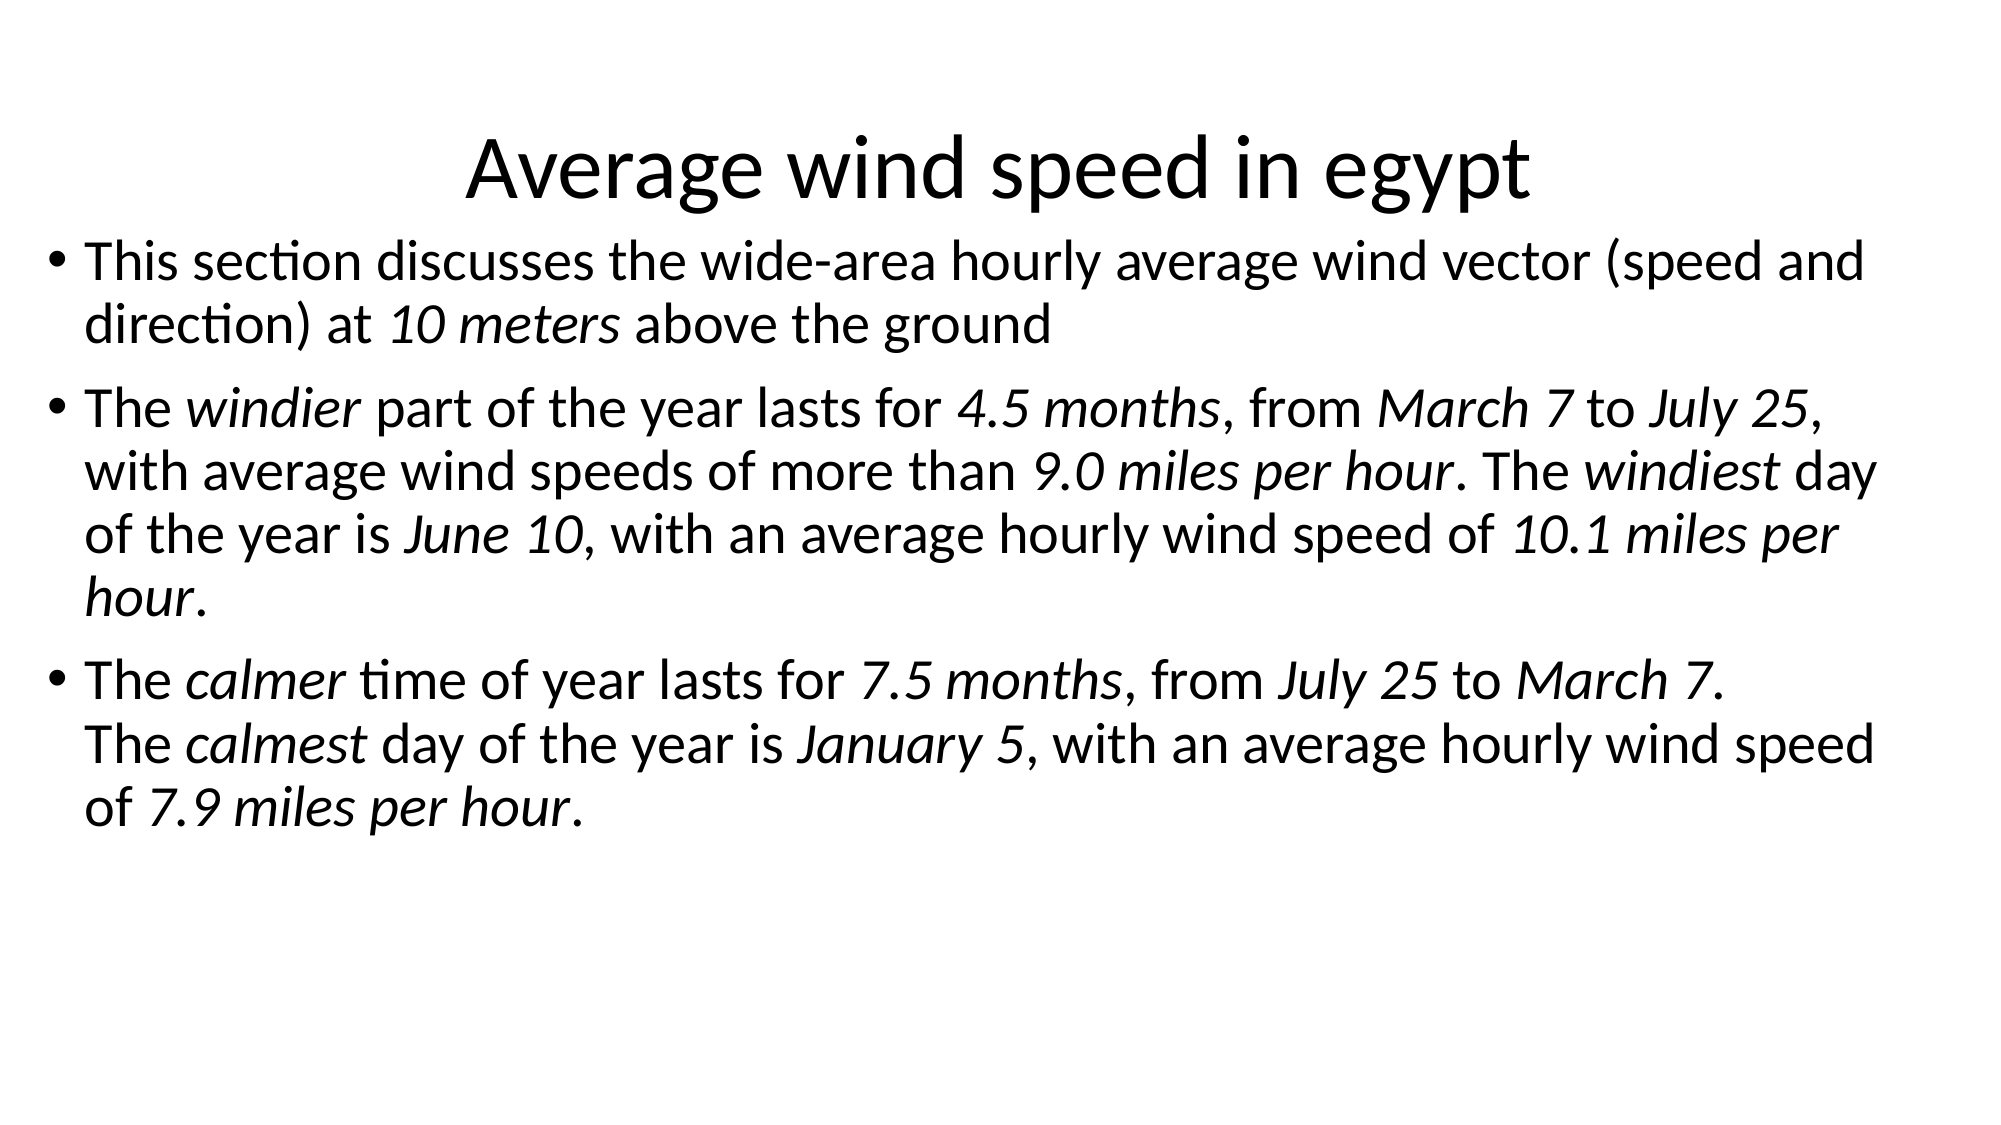

# Average wind speed in egypt
This section discusses the wide-area hourly average wind vector (speed and direction) at 10 meters above the ground
The windier part of the year lasts for 4.5 months, from March 7 to July 25, with average wind speeds of more than 9.0 miles per hour. The windiest day of the year is June 10, with an average hourly wind speed of 10.1 miles per hour.
The calmer time of year lasts for 7.5 months, from July 25 to March 7. The calmest day of the year is January 5, with an average hourly wind speed of 7.9 miles per hour.